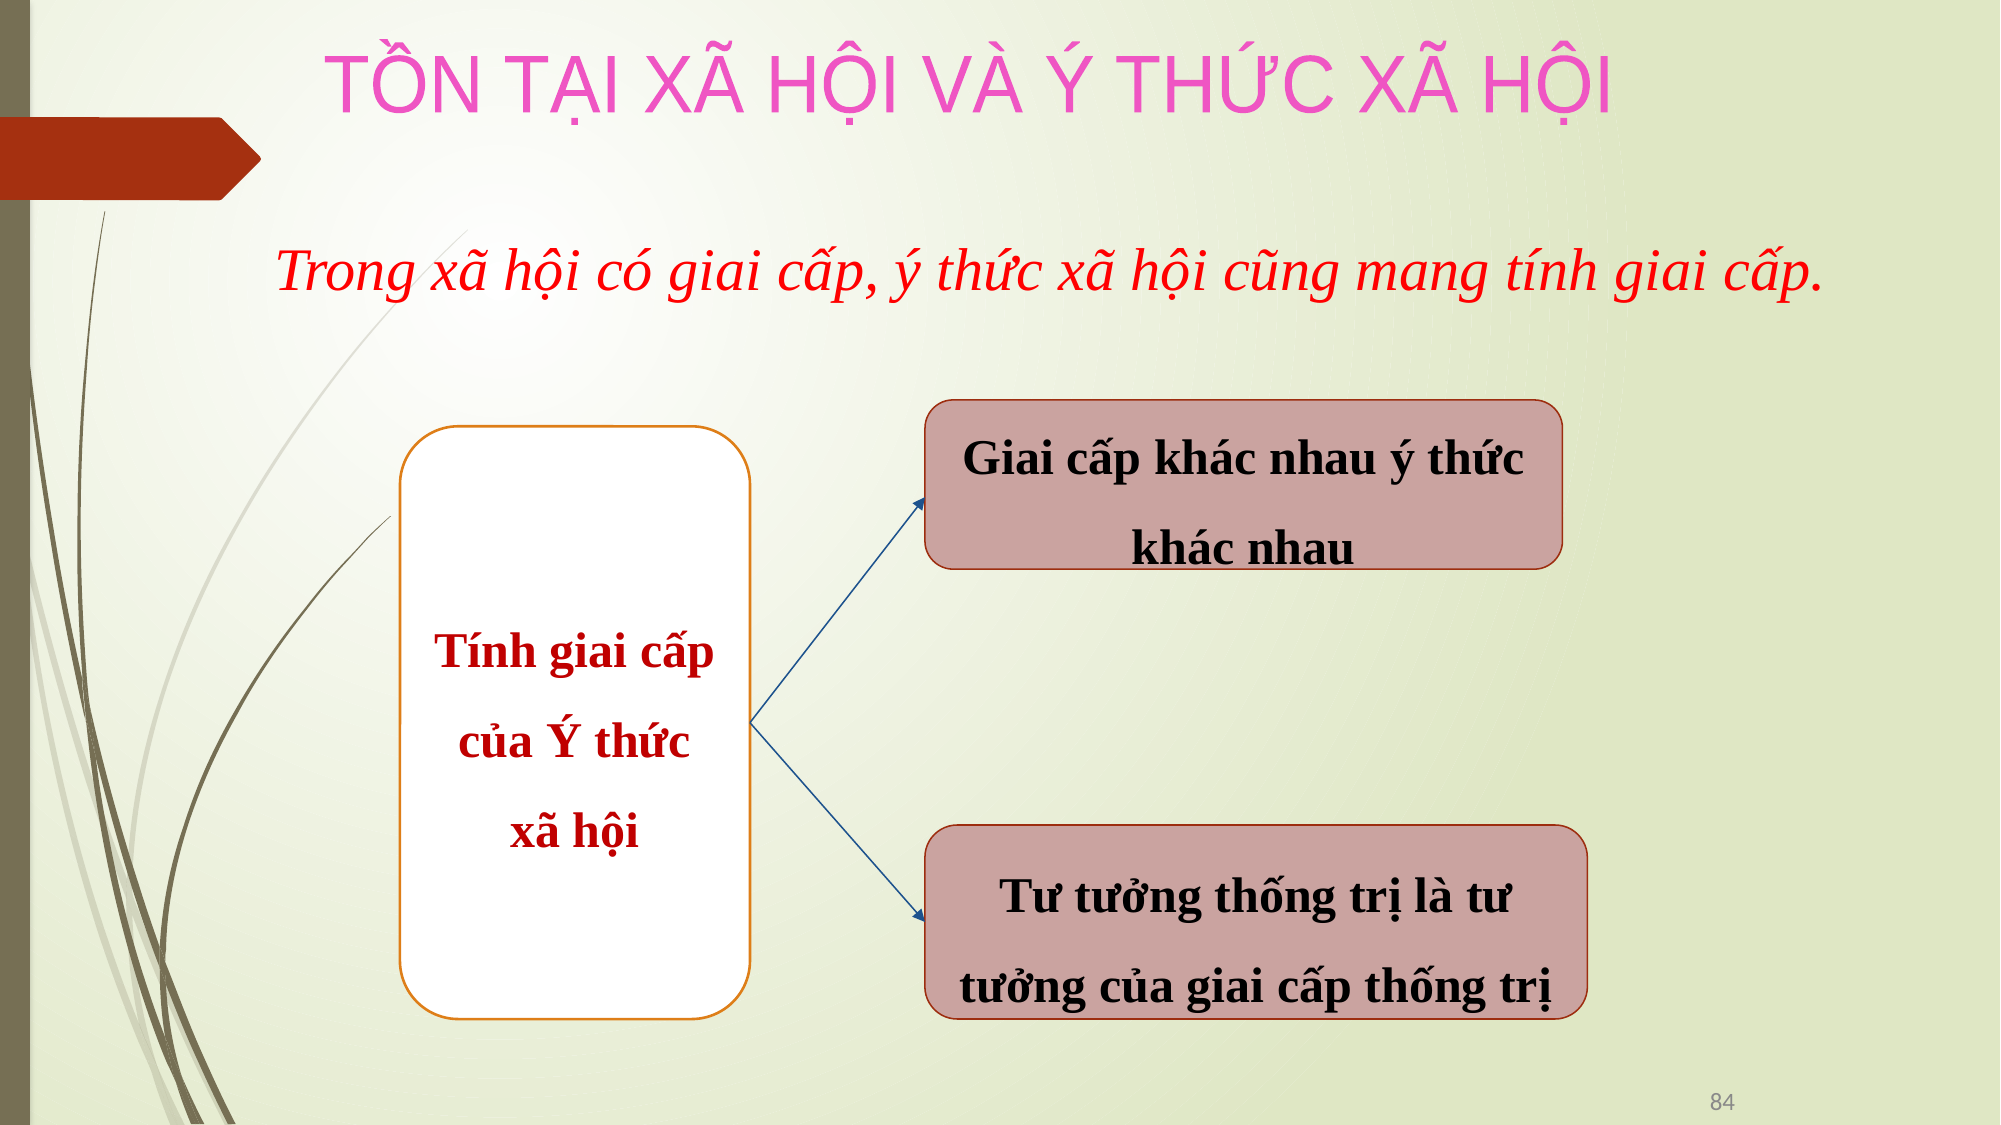

TỒN TẠI XÃ HỘI VÀ Ý THỨC XÃ HỘI
Trong xã hội có giai cấp, ý thức xã hội cũng mang tính giai cấp.

Giai cấp khác nhau ý thức khác nhau
Tính giai cấp của Ý thức xã hội
Tư tưởng thống trị là tư tưởng của giai cấp thống trị
84